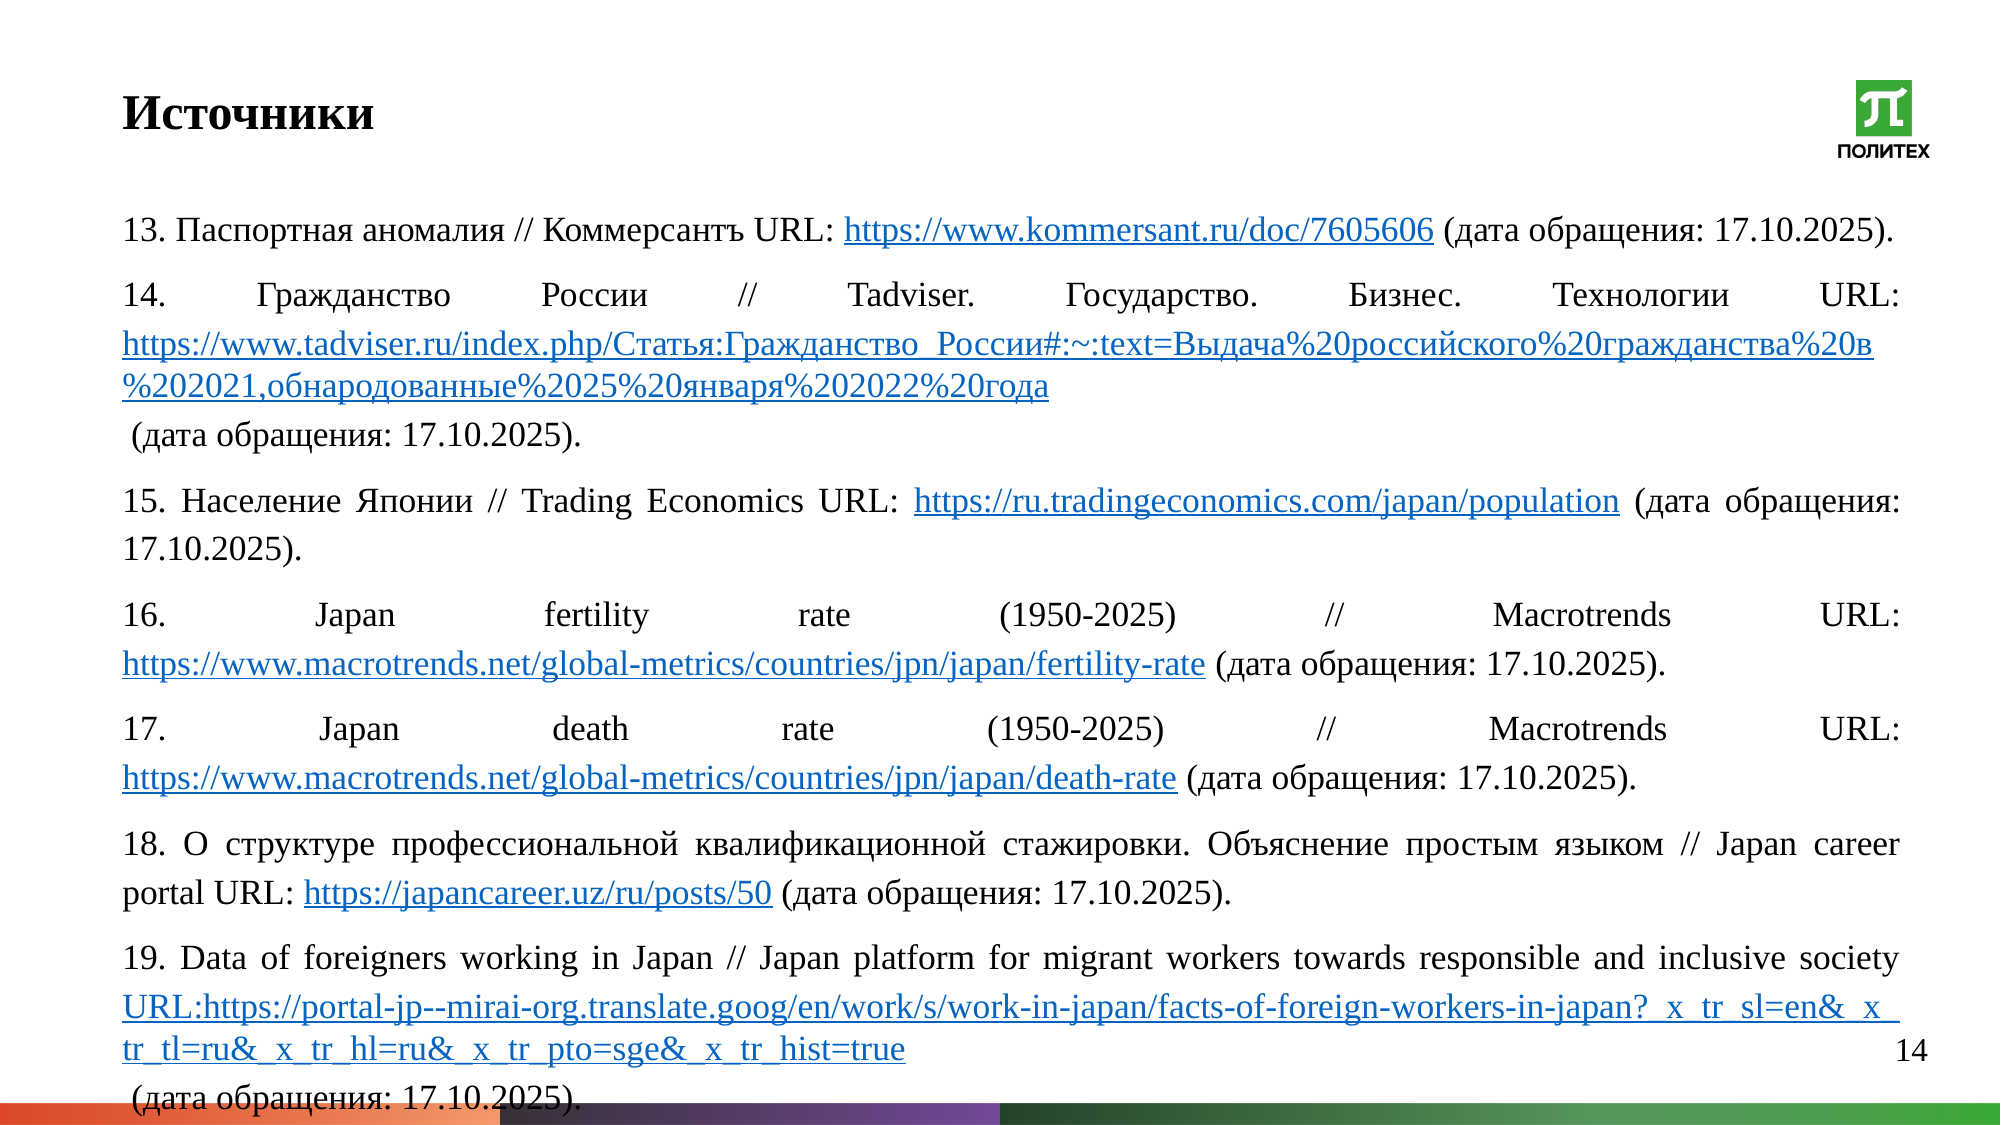

Источники
13. Паспортная аномалия // Коммерсантъ URL: https://www.kommersant.ru/doc/7605606 (дата обращения: 17.10.2025).
14. Гражданство России // Tadviser. Государство. Бизнес. Технологии URL: https://www.tadviser.ru/index.php/Статья:Гражданство_России#:~:text=Выдача%20российского%20гражданства%20в%202021,обнародованные%2025%20января%202022%20года (дата обращения: 17.10.2025).
15. Население Японии // Trading Economics URL: https://ru.tradingeconomics.com/japan/population (дата обращения: 17.10.2025).
16. Japan fertility rate (1950-2025) // Macrotrends URL: https://www.macrotrends.net/global-metrics/countries/jpn/japan/fertility-rate (дата обращения: 17.10.2025).
17. Japan death rate (1950-2025) // Macrotrends URL: https://www.macrotrends.net/global-metrics/countries/jpn/japan/death-rate (дата обращения: 17.10.2025).
18. О структуре профессиональной квалификационной стажировки. Объяснение простым языком // Japan career portal URL: https://japancareer.uz/ru/posts/50 (дата обращения: 17.10.2025).
19. Data of foreigners working in Japan // Japan platform for migrant workers towards responsible and inclusive society URL:https://portal-jp--mirai-org.translate.goog/en/work/s/work-in-japan/facts-of-foreign-workers-in-japan?_x_tr_sl=en&_x_tr_tl=ru&_x_tr_hl=ru&_x_tr_pto=sge&_x_tr_hist=true (дата обращения: 17.10.2025).

14